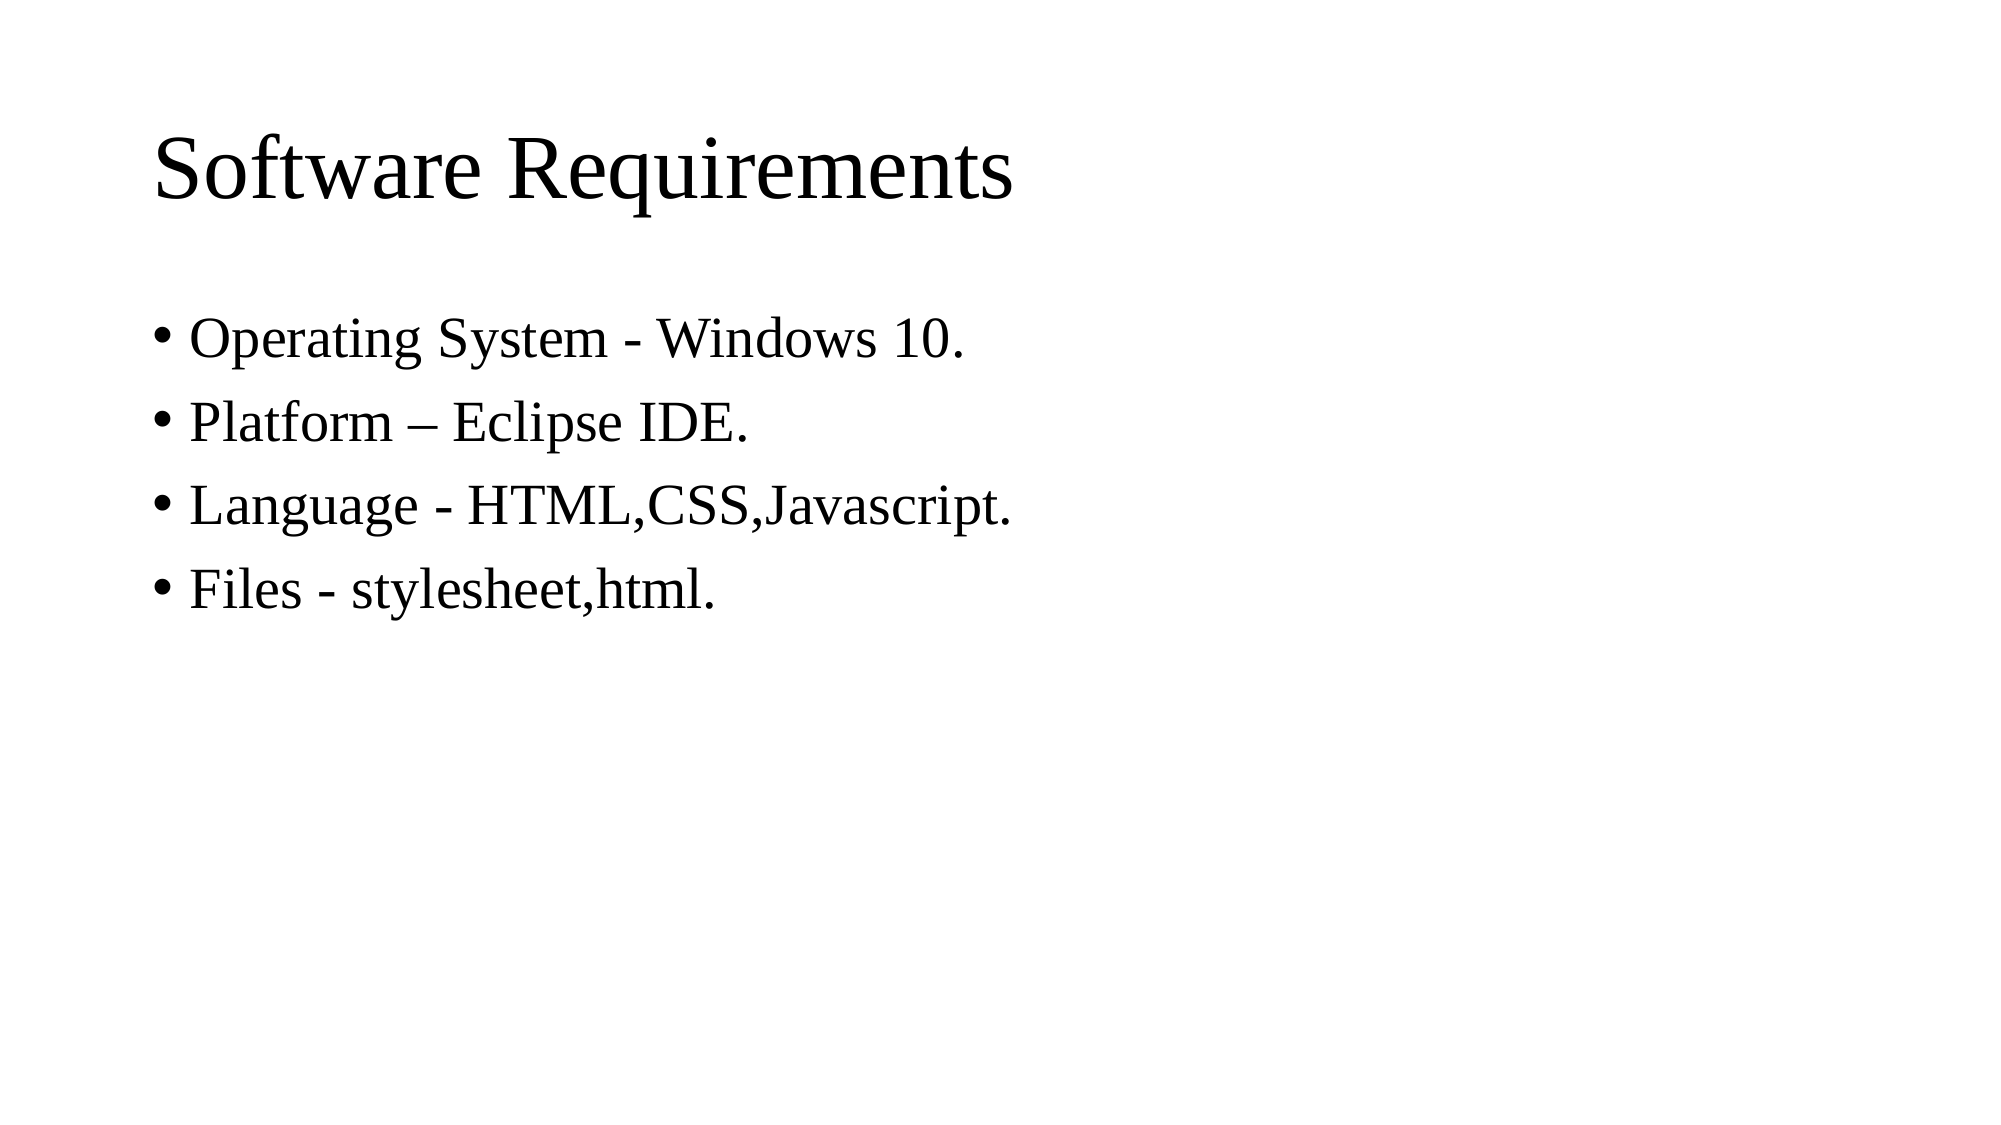

# Software Requirements
Operating System - Windows 10.
Platform – Eclipse IDE.
Language - HTML,CSS,Javascript.
Files - stylesheet,html.